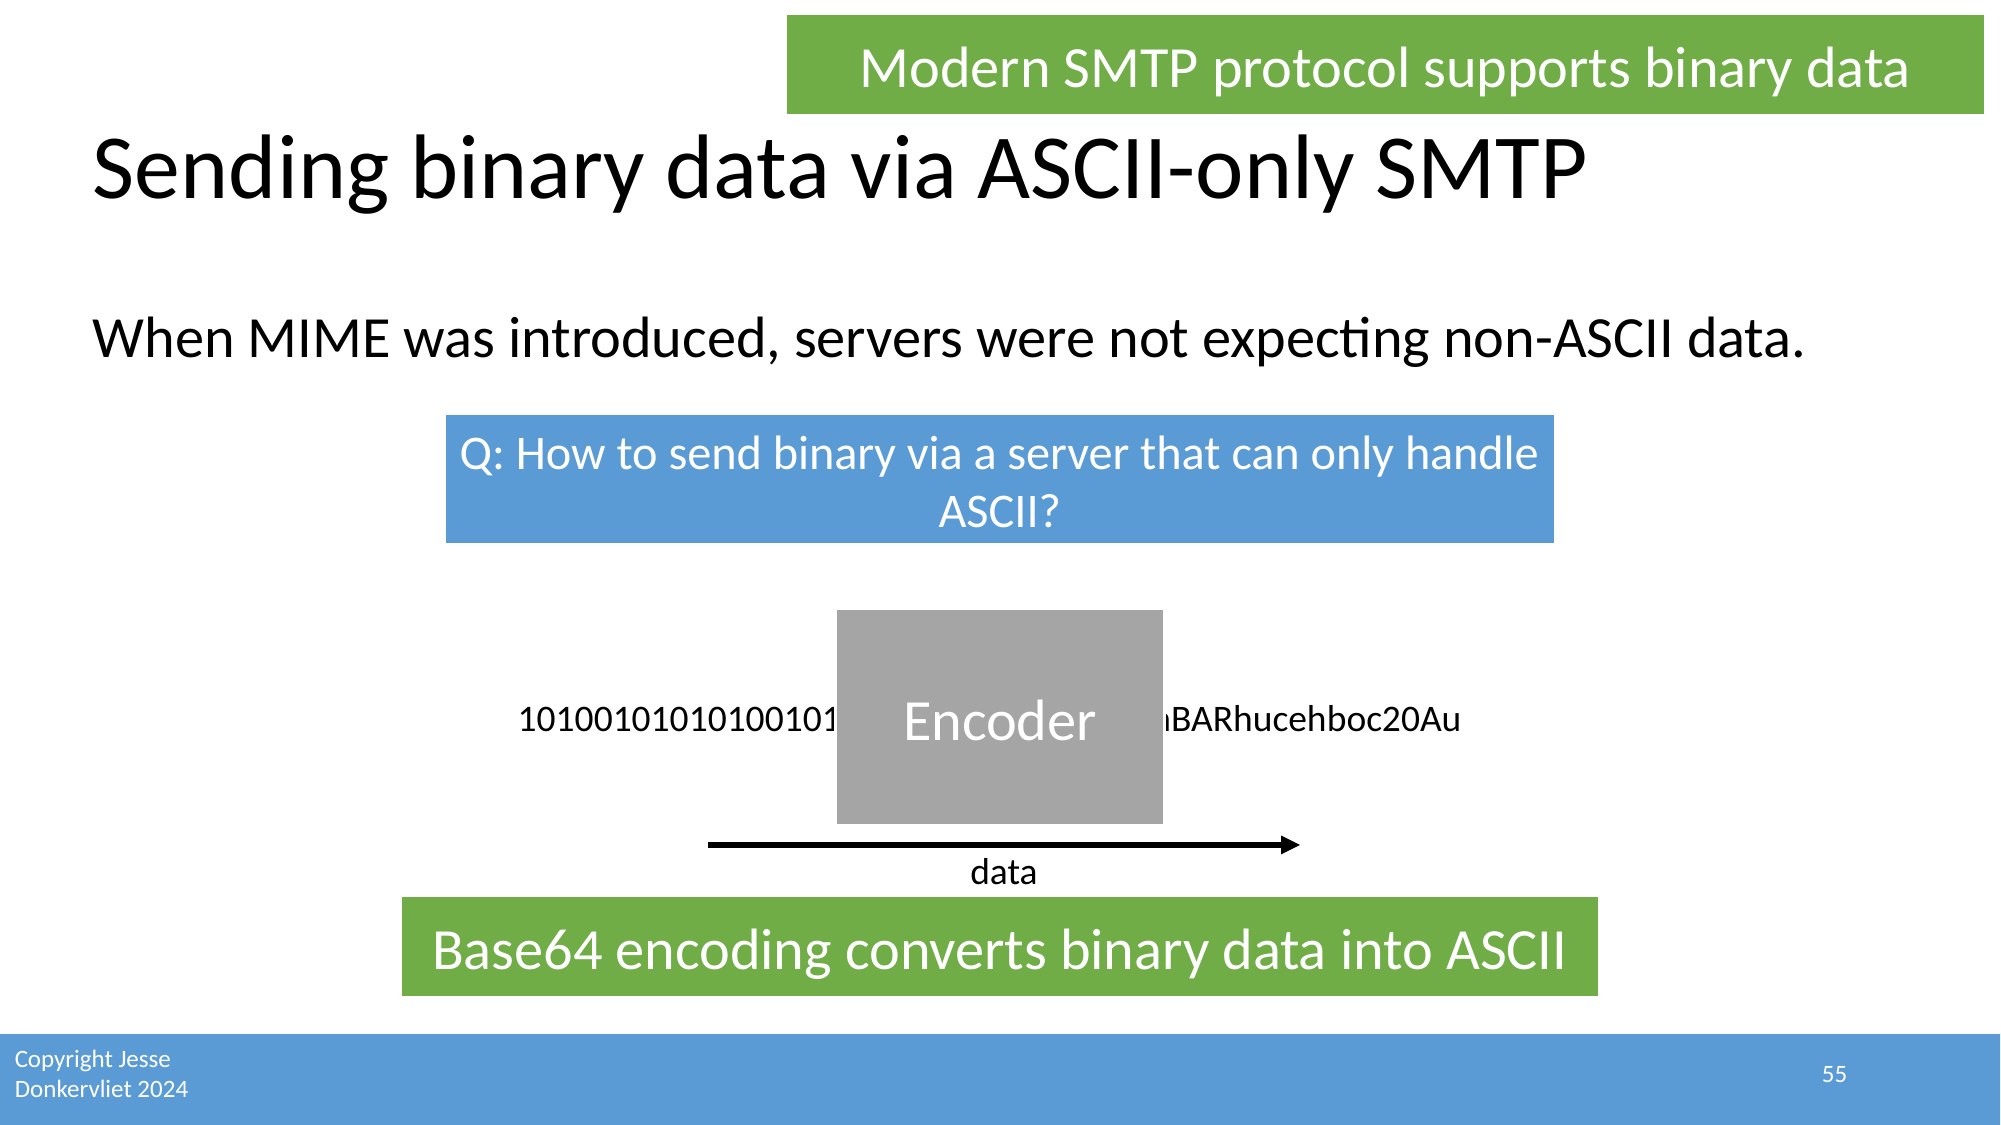

Modern SMTP protocol supports binary data
# Sending binary data via ASCII-only SMTP
When MIME was introduced, servers were not expecting non-ASCII data.

Q: How to send binary via a server that can only handle ASCII?
Encoder
10100101010100101
achBARhucehboc20Au
data
Base64 encoding converts binary data into ASCII

55